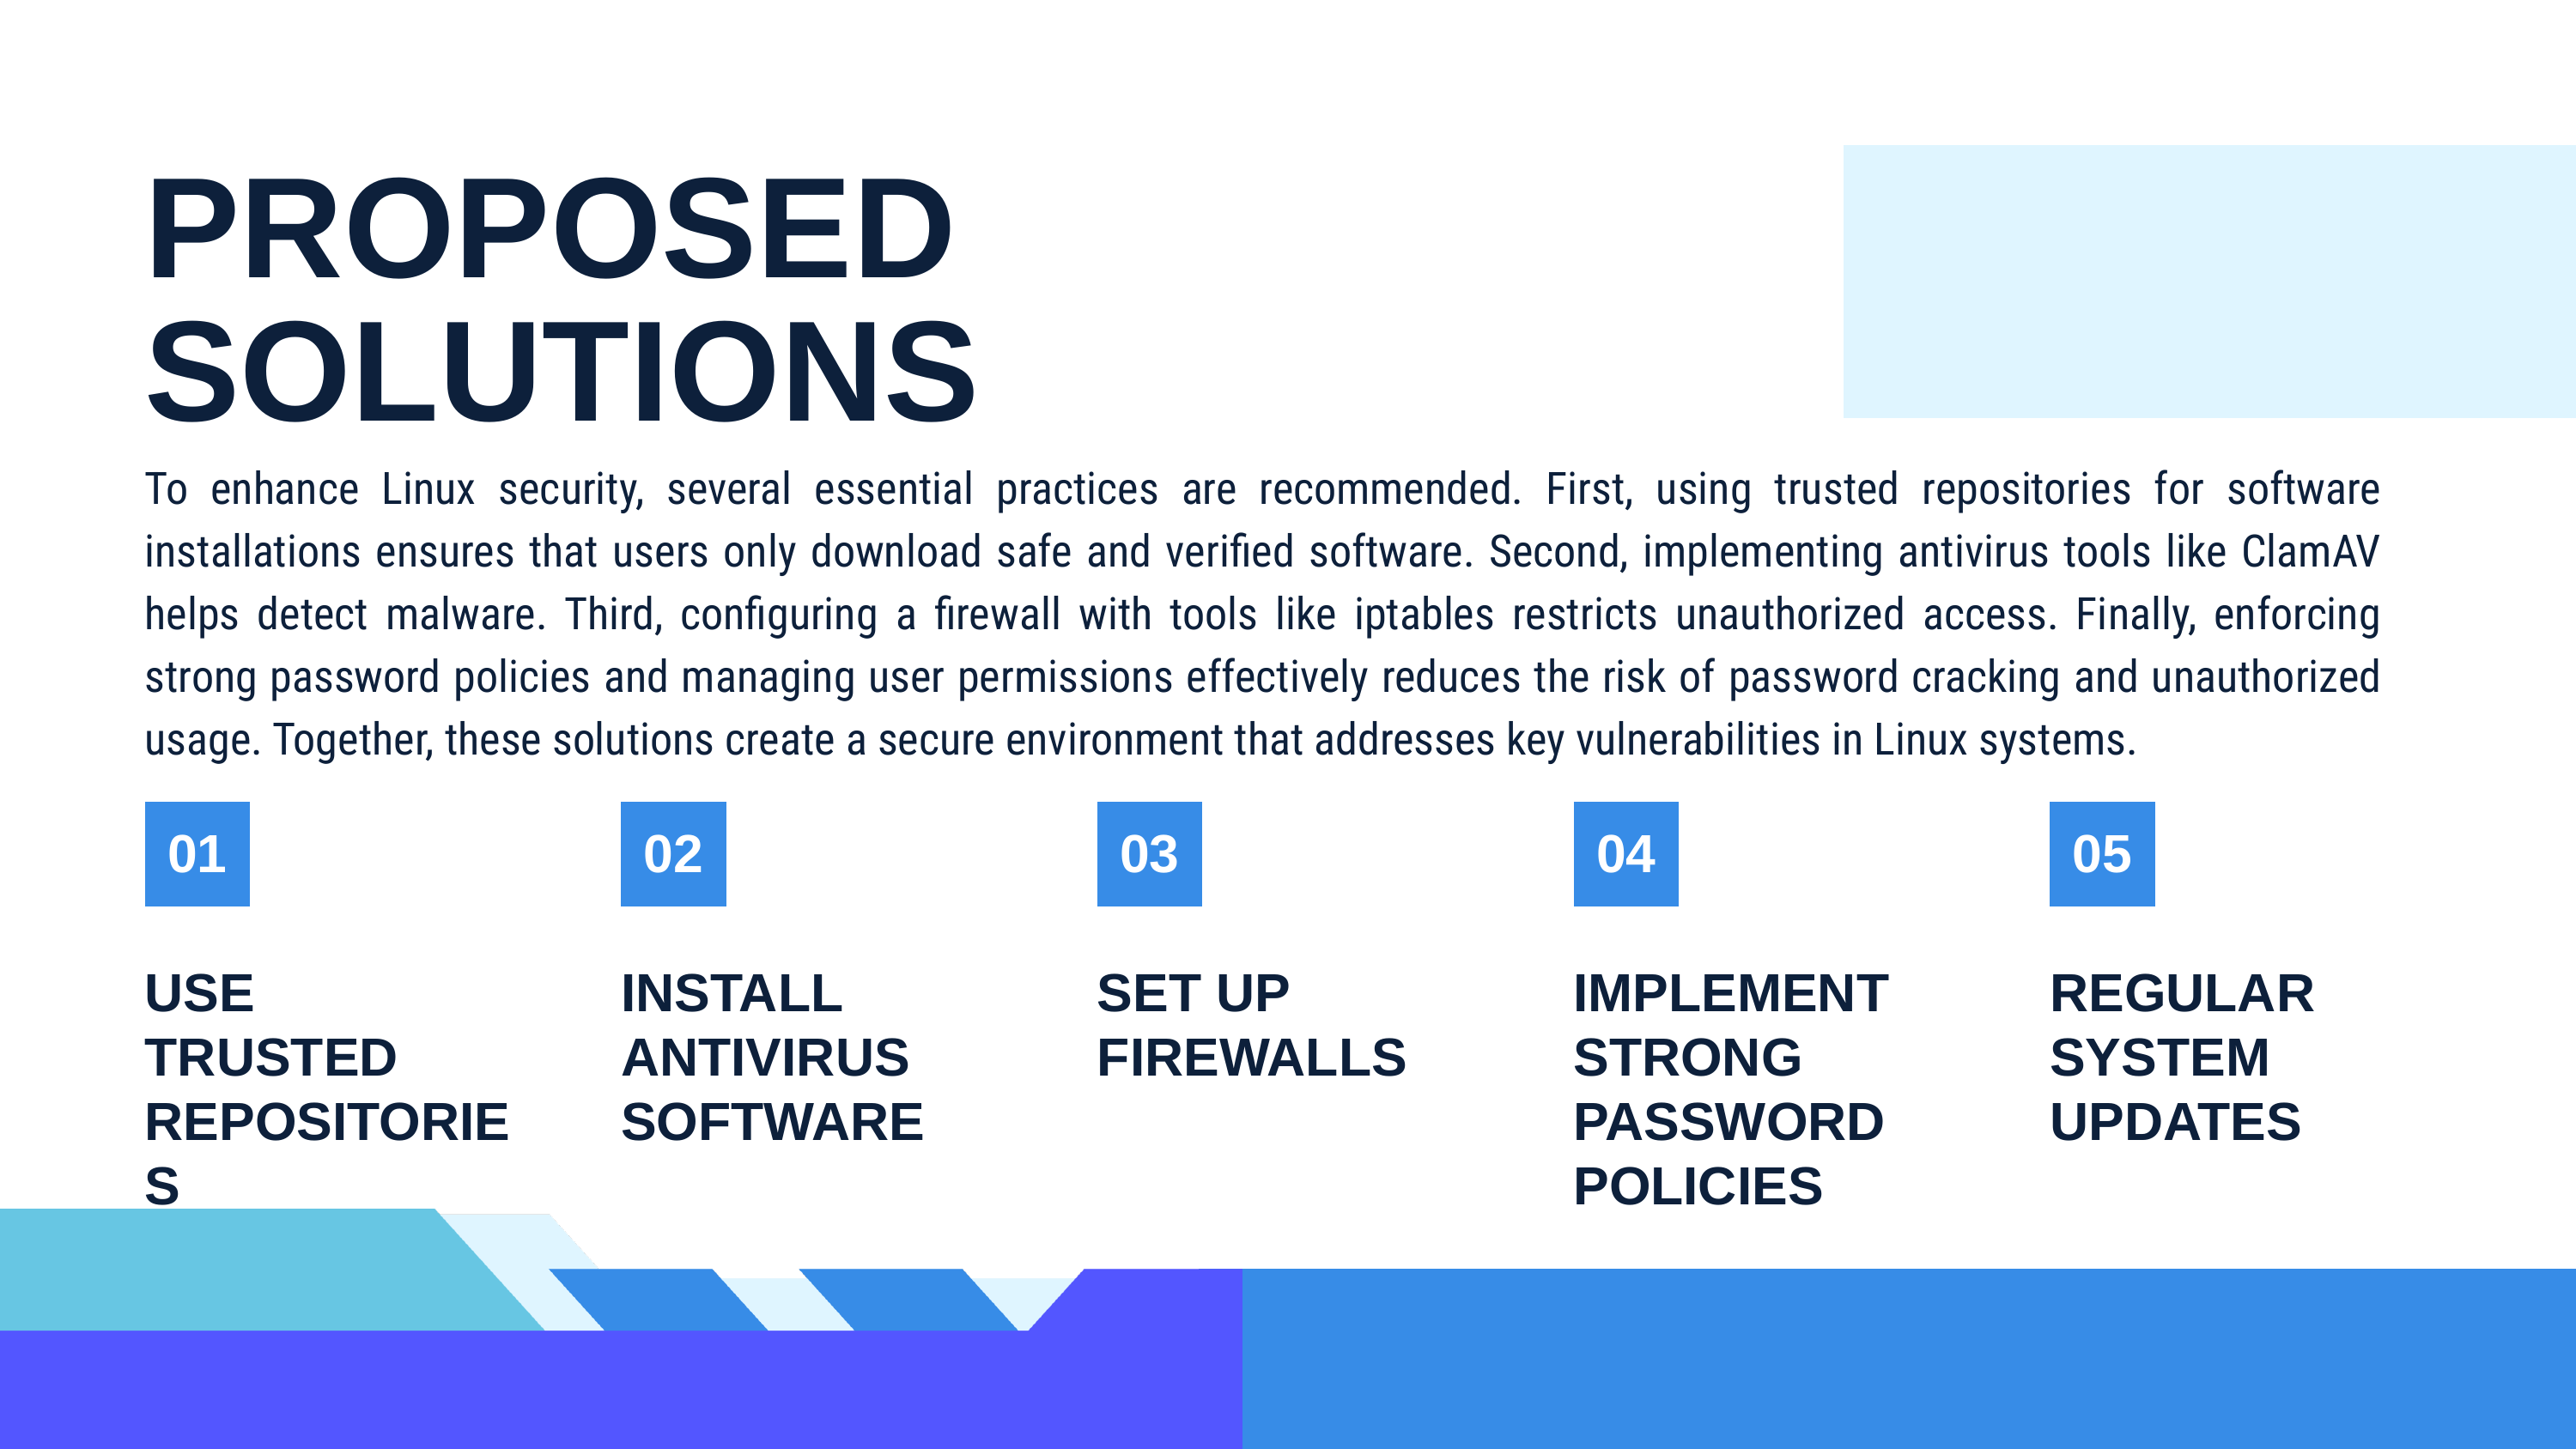

PROPOSED SOLUTIONS
To enhance Linux security, several essential practices are recommended. First, using trusted repositories for software installations ensures that users only download safe and verified software. Second, implementing antivirus tools like ClamAV helps detect malware. Third, configuring a firewall with tools like iptables restricts unauthorized access. Finally, enforcing strong password policies and managing user permissions effectively reduces the risk of password cracking and unauthorized usage. Together, these solutions create a secure environment that addresses key vulnerabilities in Linux systems.

01
02
03
04
05
USE TRUSTED REPOSITORIES
INSTALL ANTIVIRUS SOFTWARE
SET UP FIREWALLS
IMPLEMENT STRONG PASSWORD POLICIES
REGULAR SYSTEM UPDATES